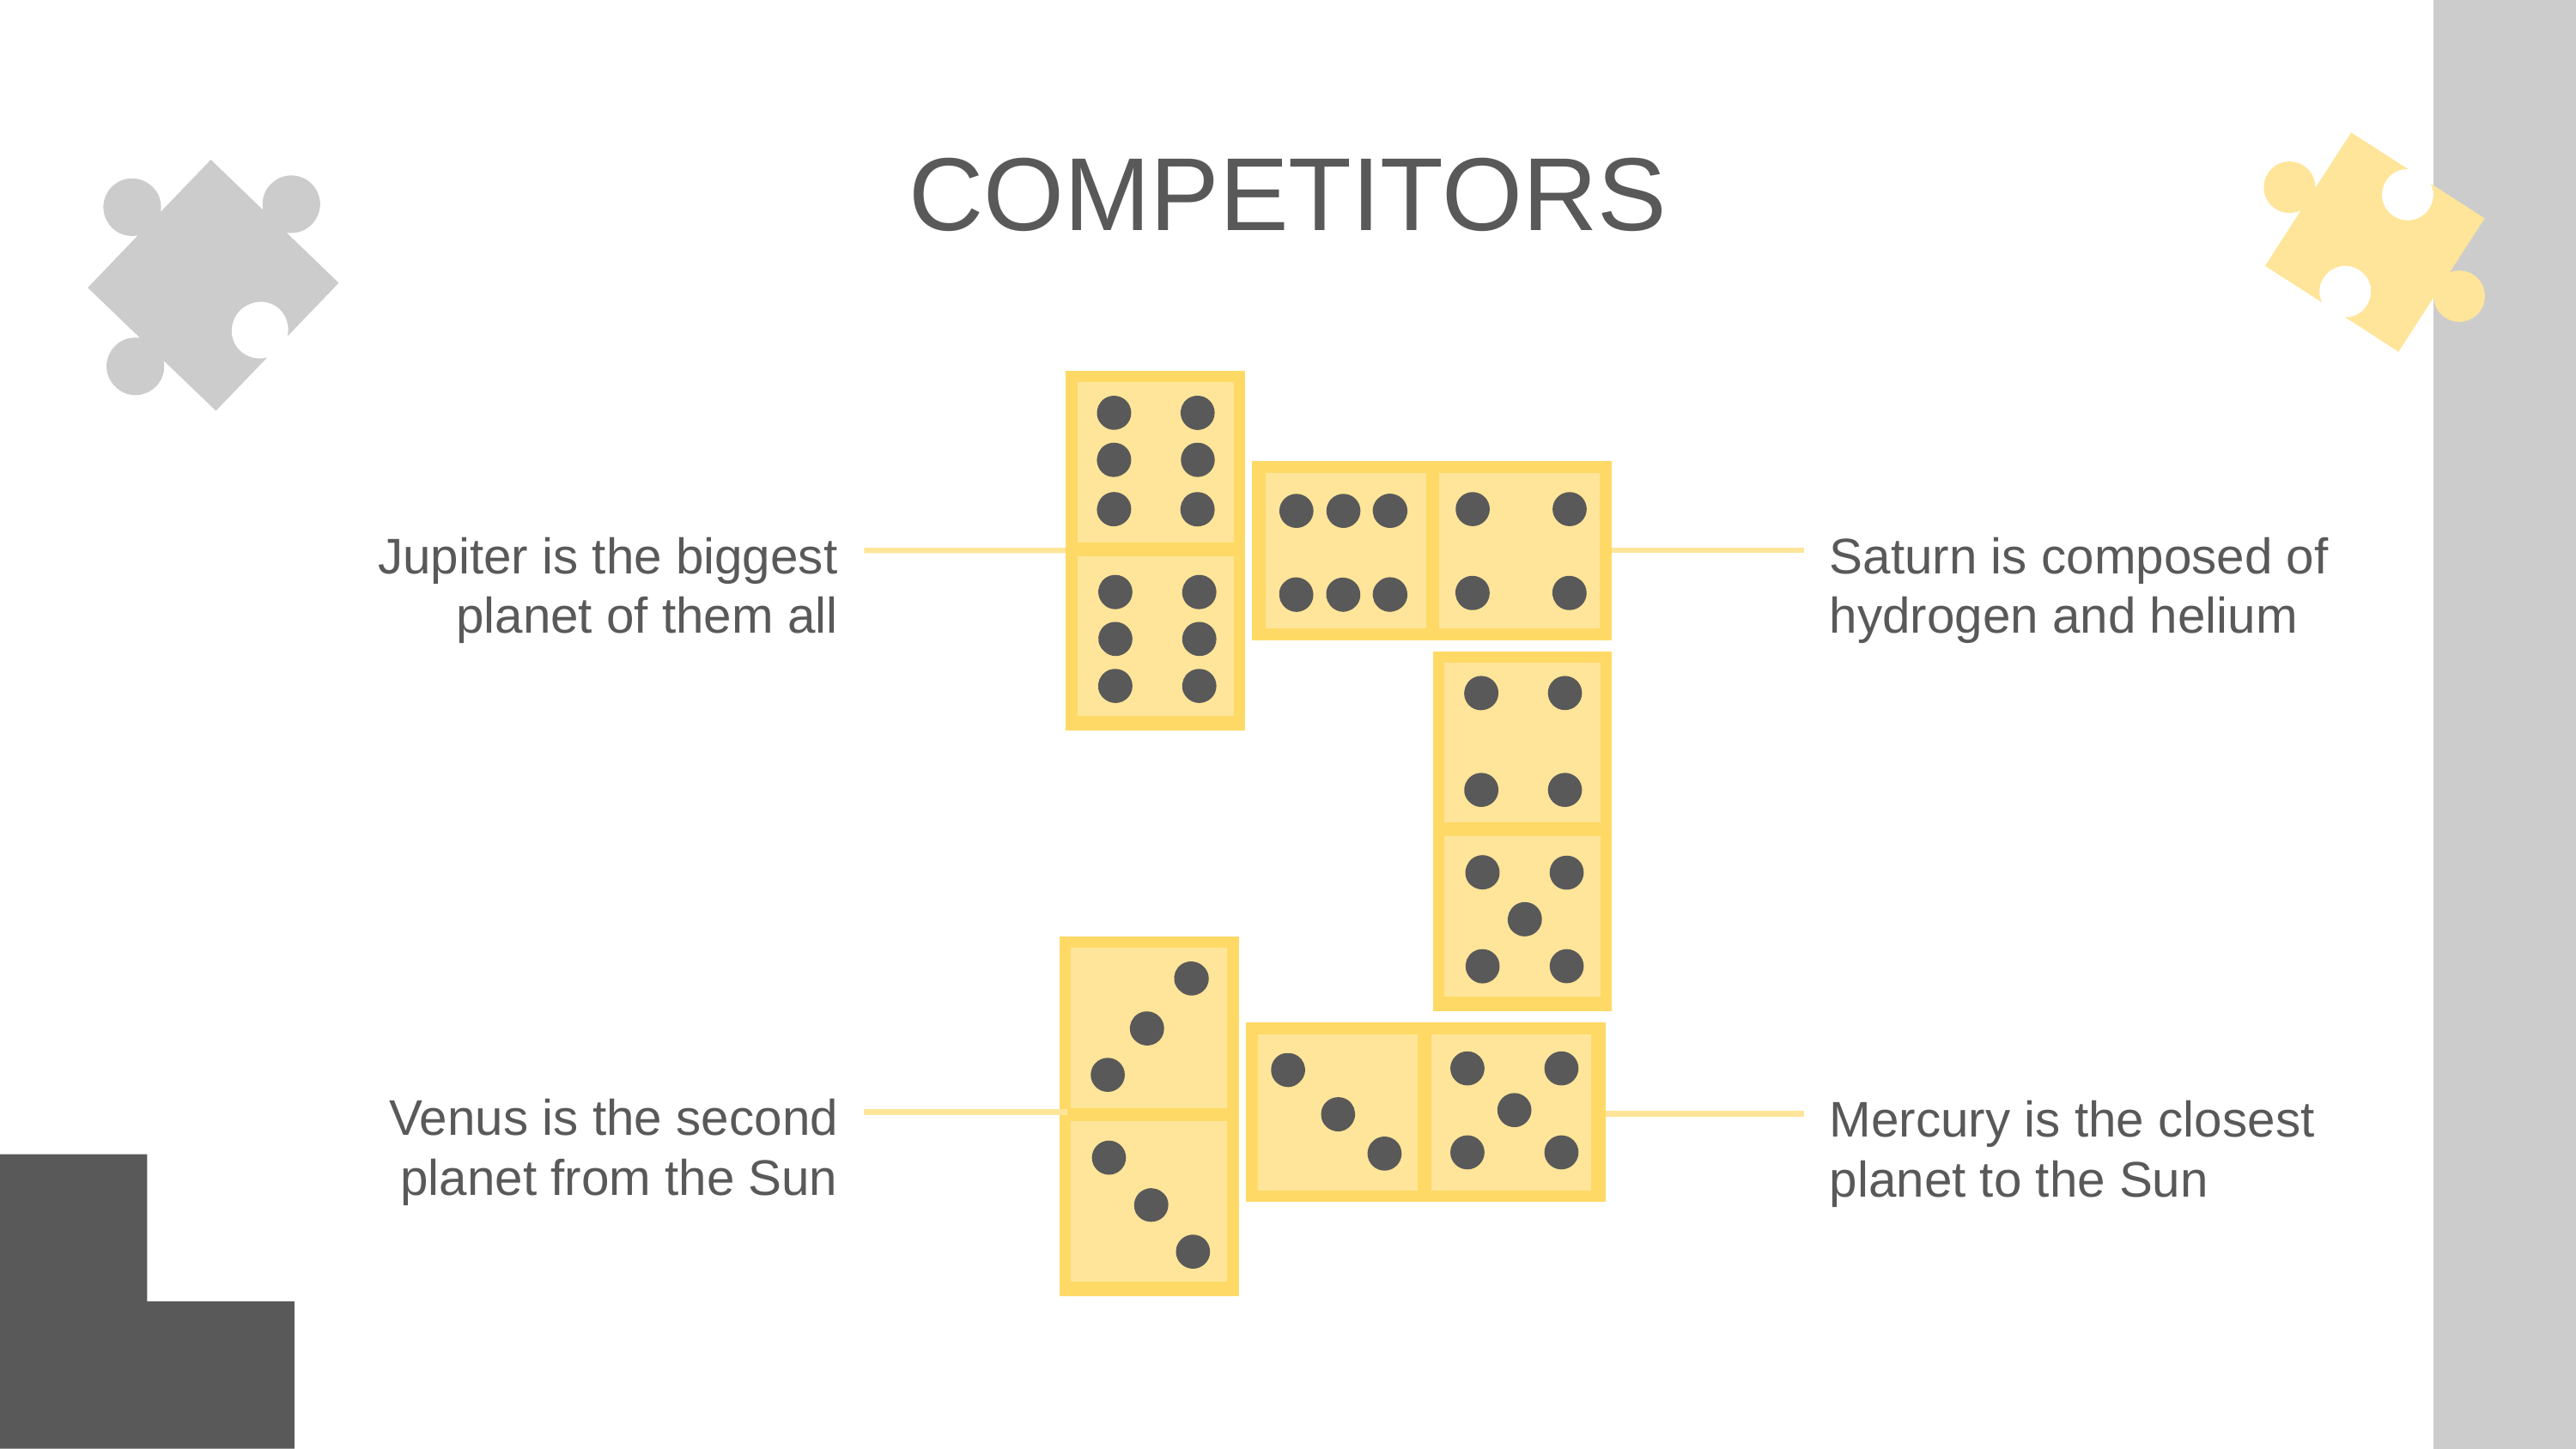

# COMPETITORS

Jupiter is the biggest planet of them all
Saturn is composed of hydrogen and helium

Venus is the second planet from the Sun
Mercury is the closest planet to the Sun